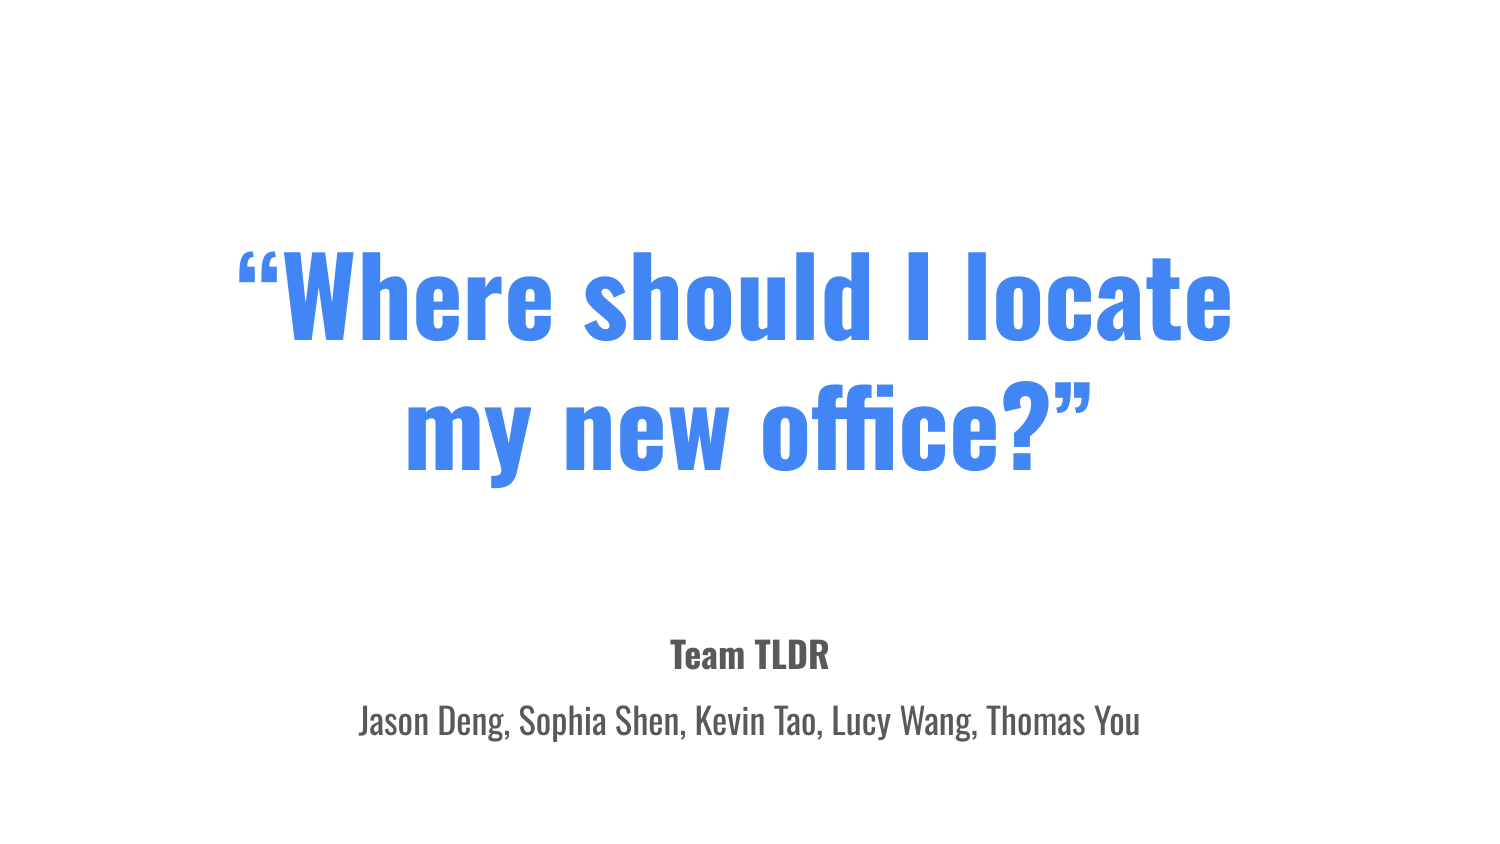

# “Where should I locate
my new office?”
Team TLDR
Jason Deng, Sophia Shen, Kevin Tao, Lucy Wang, Thomas You